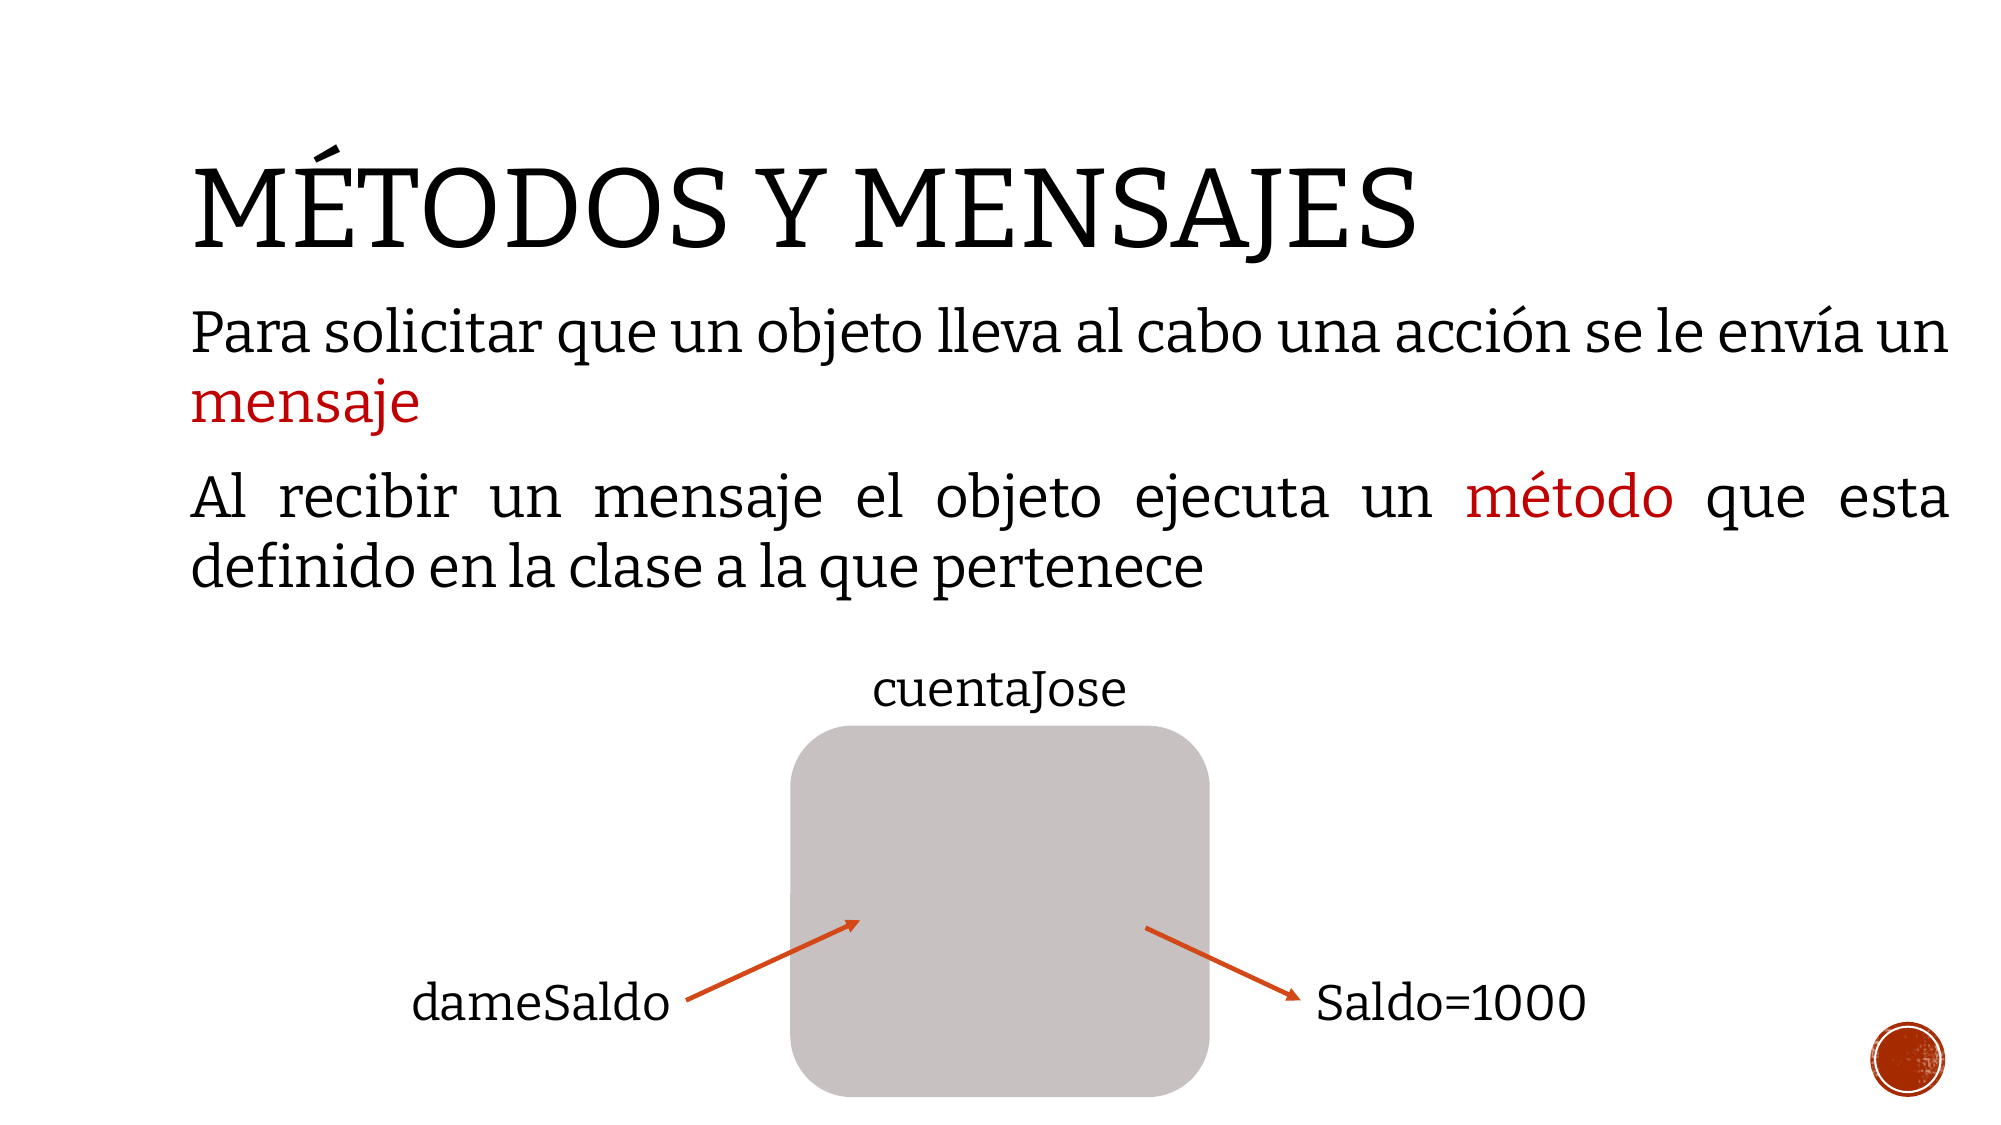

# Métodos y mensajes
Para solicitar que un objeto lleva al cabo una acción se le envía un mensaje
Al recibir un mensaje el objeto ejecuta un método que esta definido en la clase a la que pertenece
cuentaJose

Saldo=1000
dameSaldo